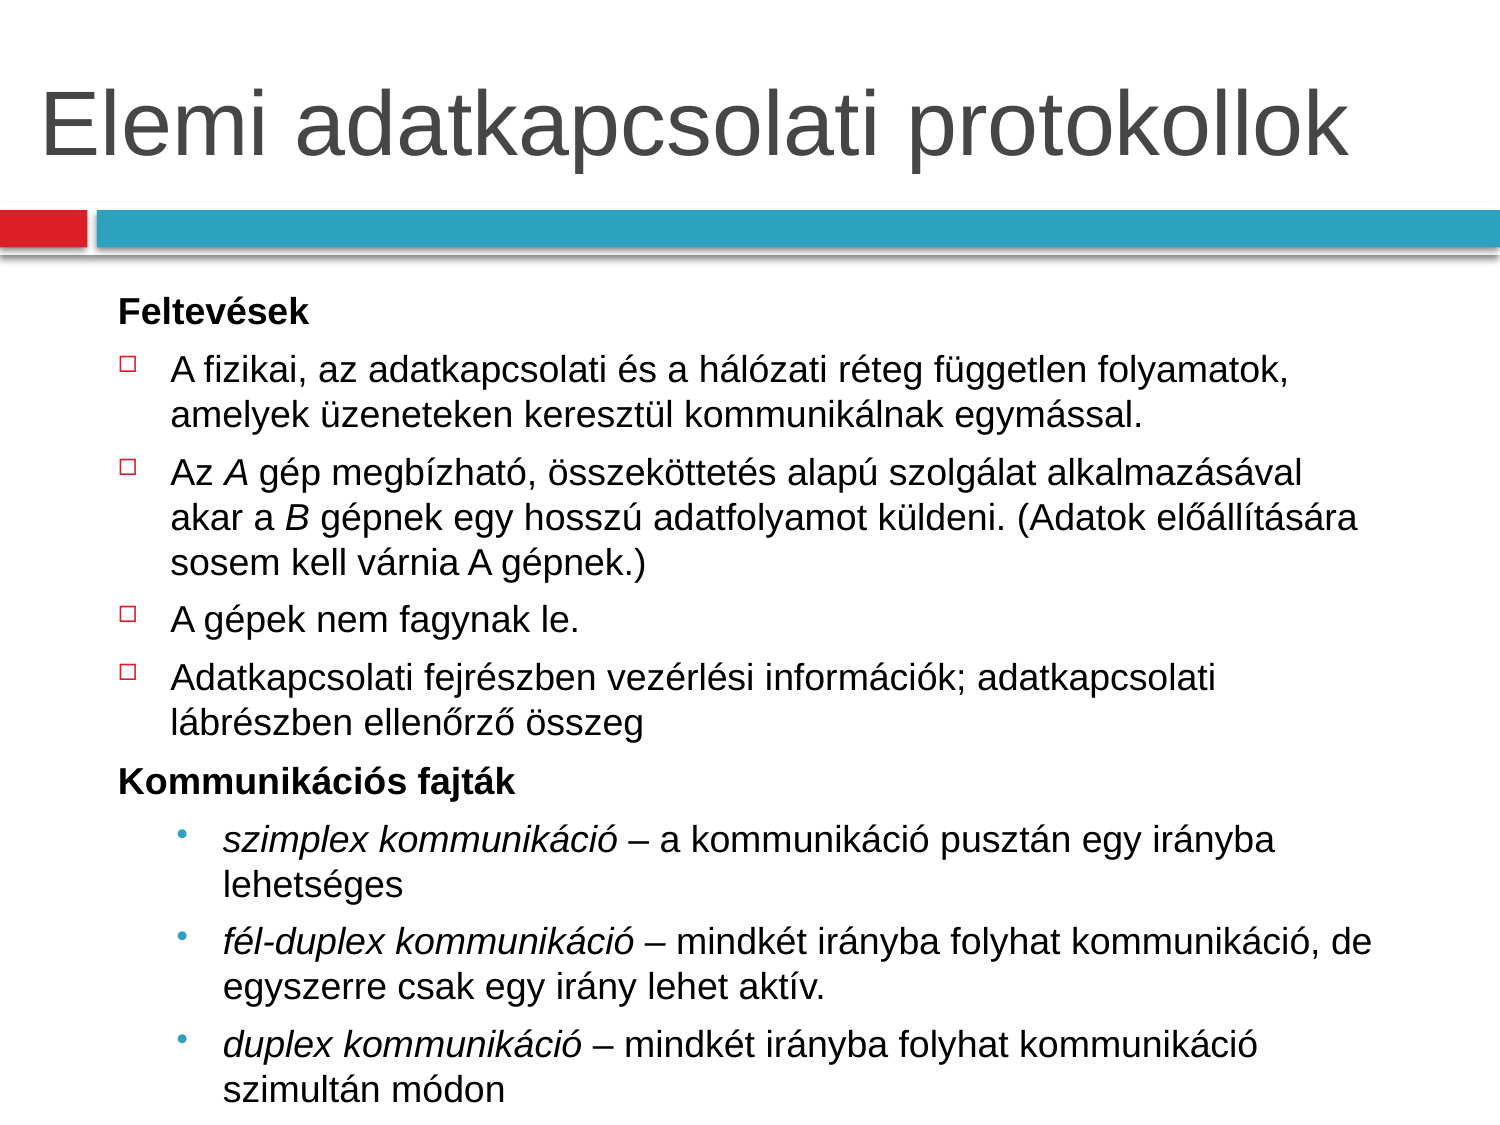

# Elemi adatkapcsolati protokollok
Feltevések
A fizikai, az adatkapcsolati és a hálózati réteg független folyamatok, amelyek üzeneteken keresztül kommunikálnak egymással.
Az A gép megbízható, összeköttetés alapú szolgálat alkalmazásával akar a B gépnek egy hosszú adatfolyamot küldeni. (Adatok előállítására sosem kell várnia A gépnek.)
A gépek nem fagynak le.
Adatkapcsolati fejrészben vezérlési információk; adatkapcsolati lábrészben ellenőrző összeg
Kommunikációs fajták
szimplex kommunikáció – a kommunikáció pusztán egy irányba lehetséges
fél-duplex kommunikáció – mindkét irányba folyhat kommunikáció, de egyszerre csak egy irány lehet aktív.
duplex kommunikáció – mindkét irányba folyhat kommunikáció szimultán módon